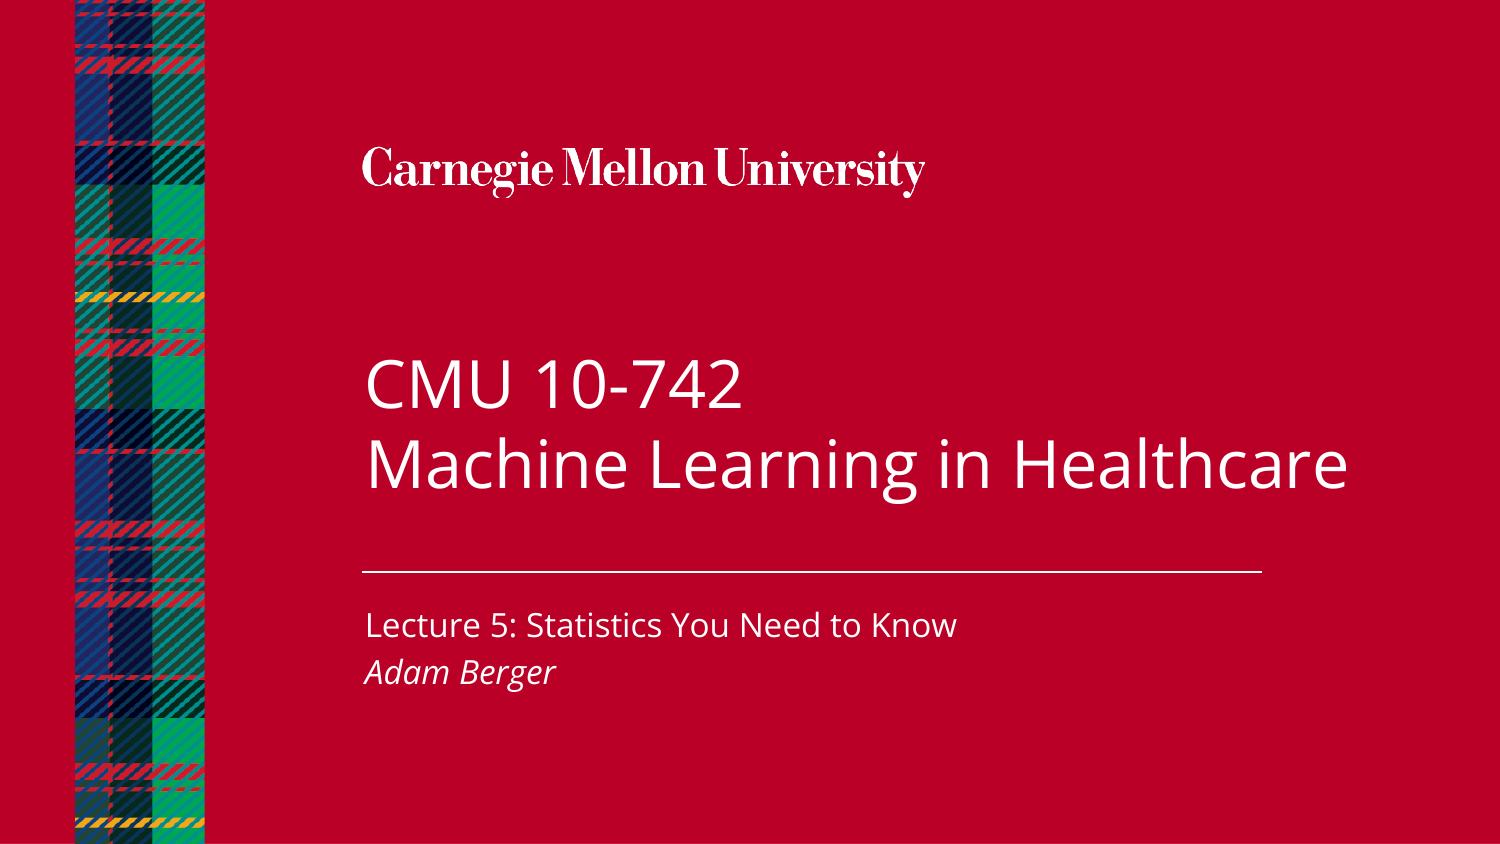

CMU 10-742
Machine Learning in Healthcare
Lecture 5: Statistics You Need to Know
Adam Berger